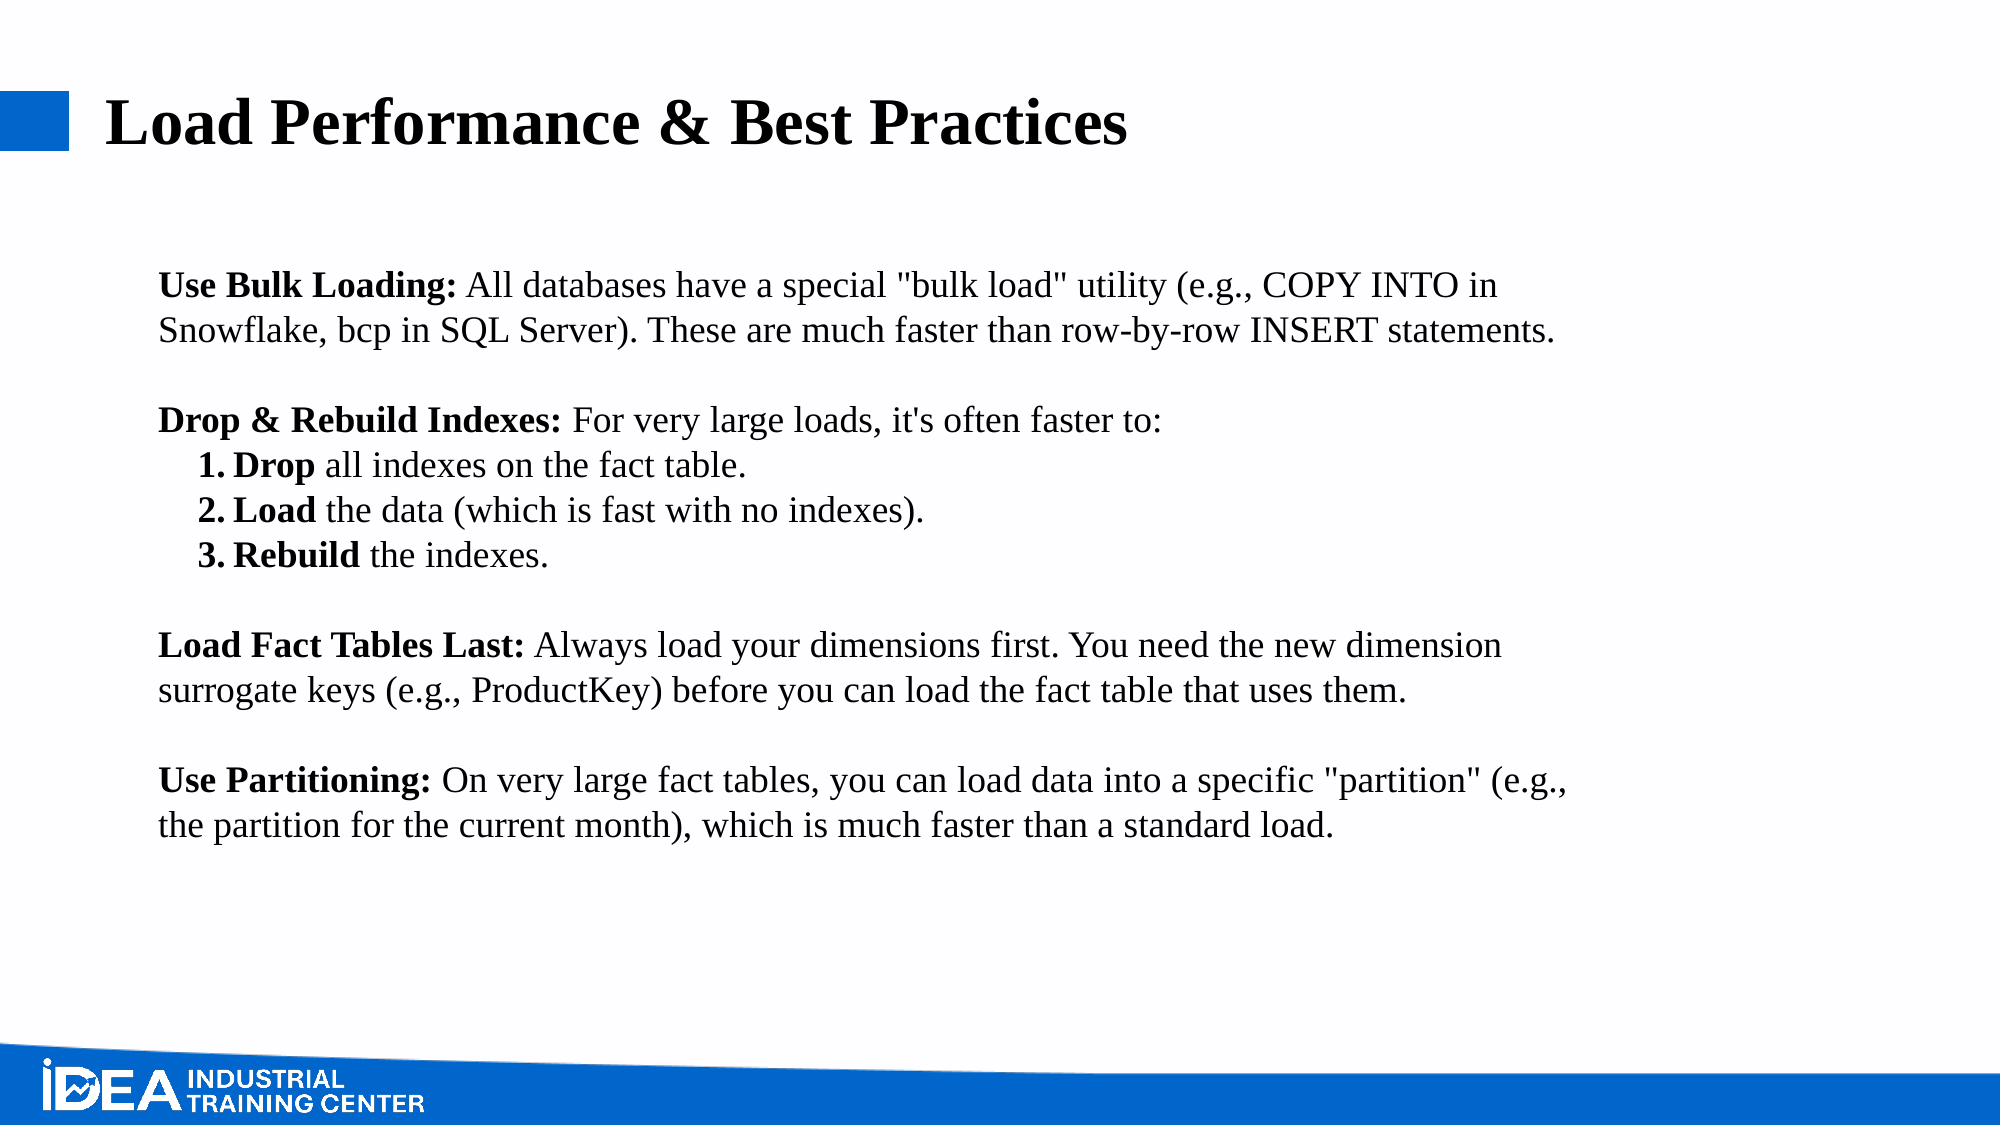

# Load Performance & Best Practices
Use Bulk Loading: All databases have a special "bulk load" utility (e.g., COPY INTO in Snowflake, bcp in SQL Server). These are much faster than row-by-row INSERT statements.

Drop & Rebuild Indexes: For very large loads, it's often faster to:
Drop all indexes on the fact table.
Load the data (which is fast with no indexes).
Rebuild the indexes.

Load Fact Tables Last: Always load your dimensions first. You need the new dimension surrogate keys (e.g., ProductKey) before you can load the fact table that uses them.

Use Partitioning: On very large fact tables, you can load data into a specific "partition" (e.g., the partition for the current month), which is much faster than a standard load.